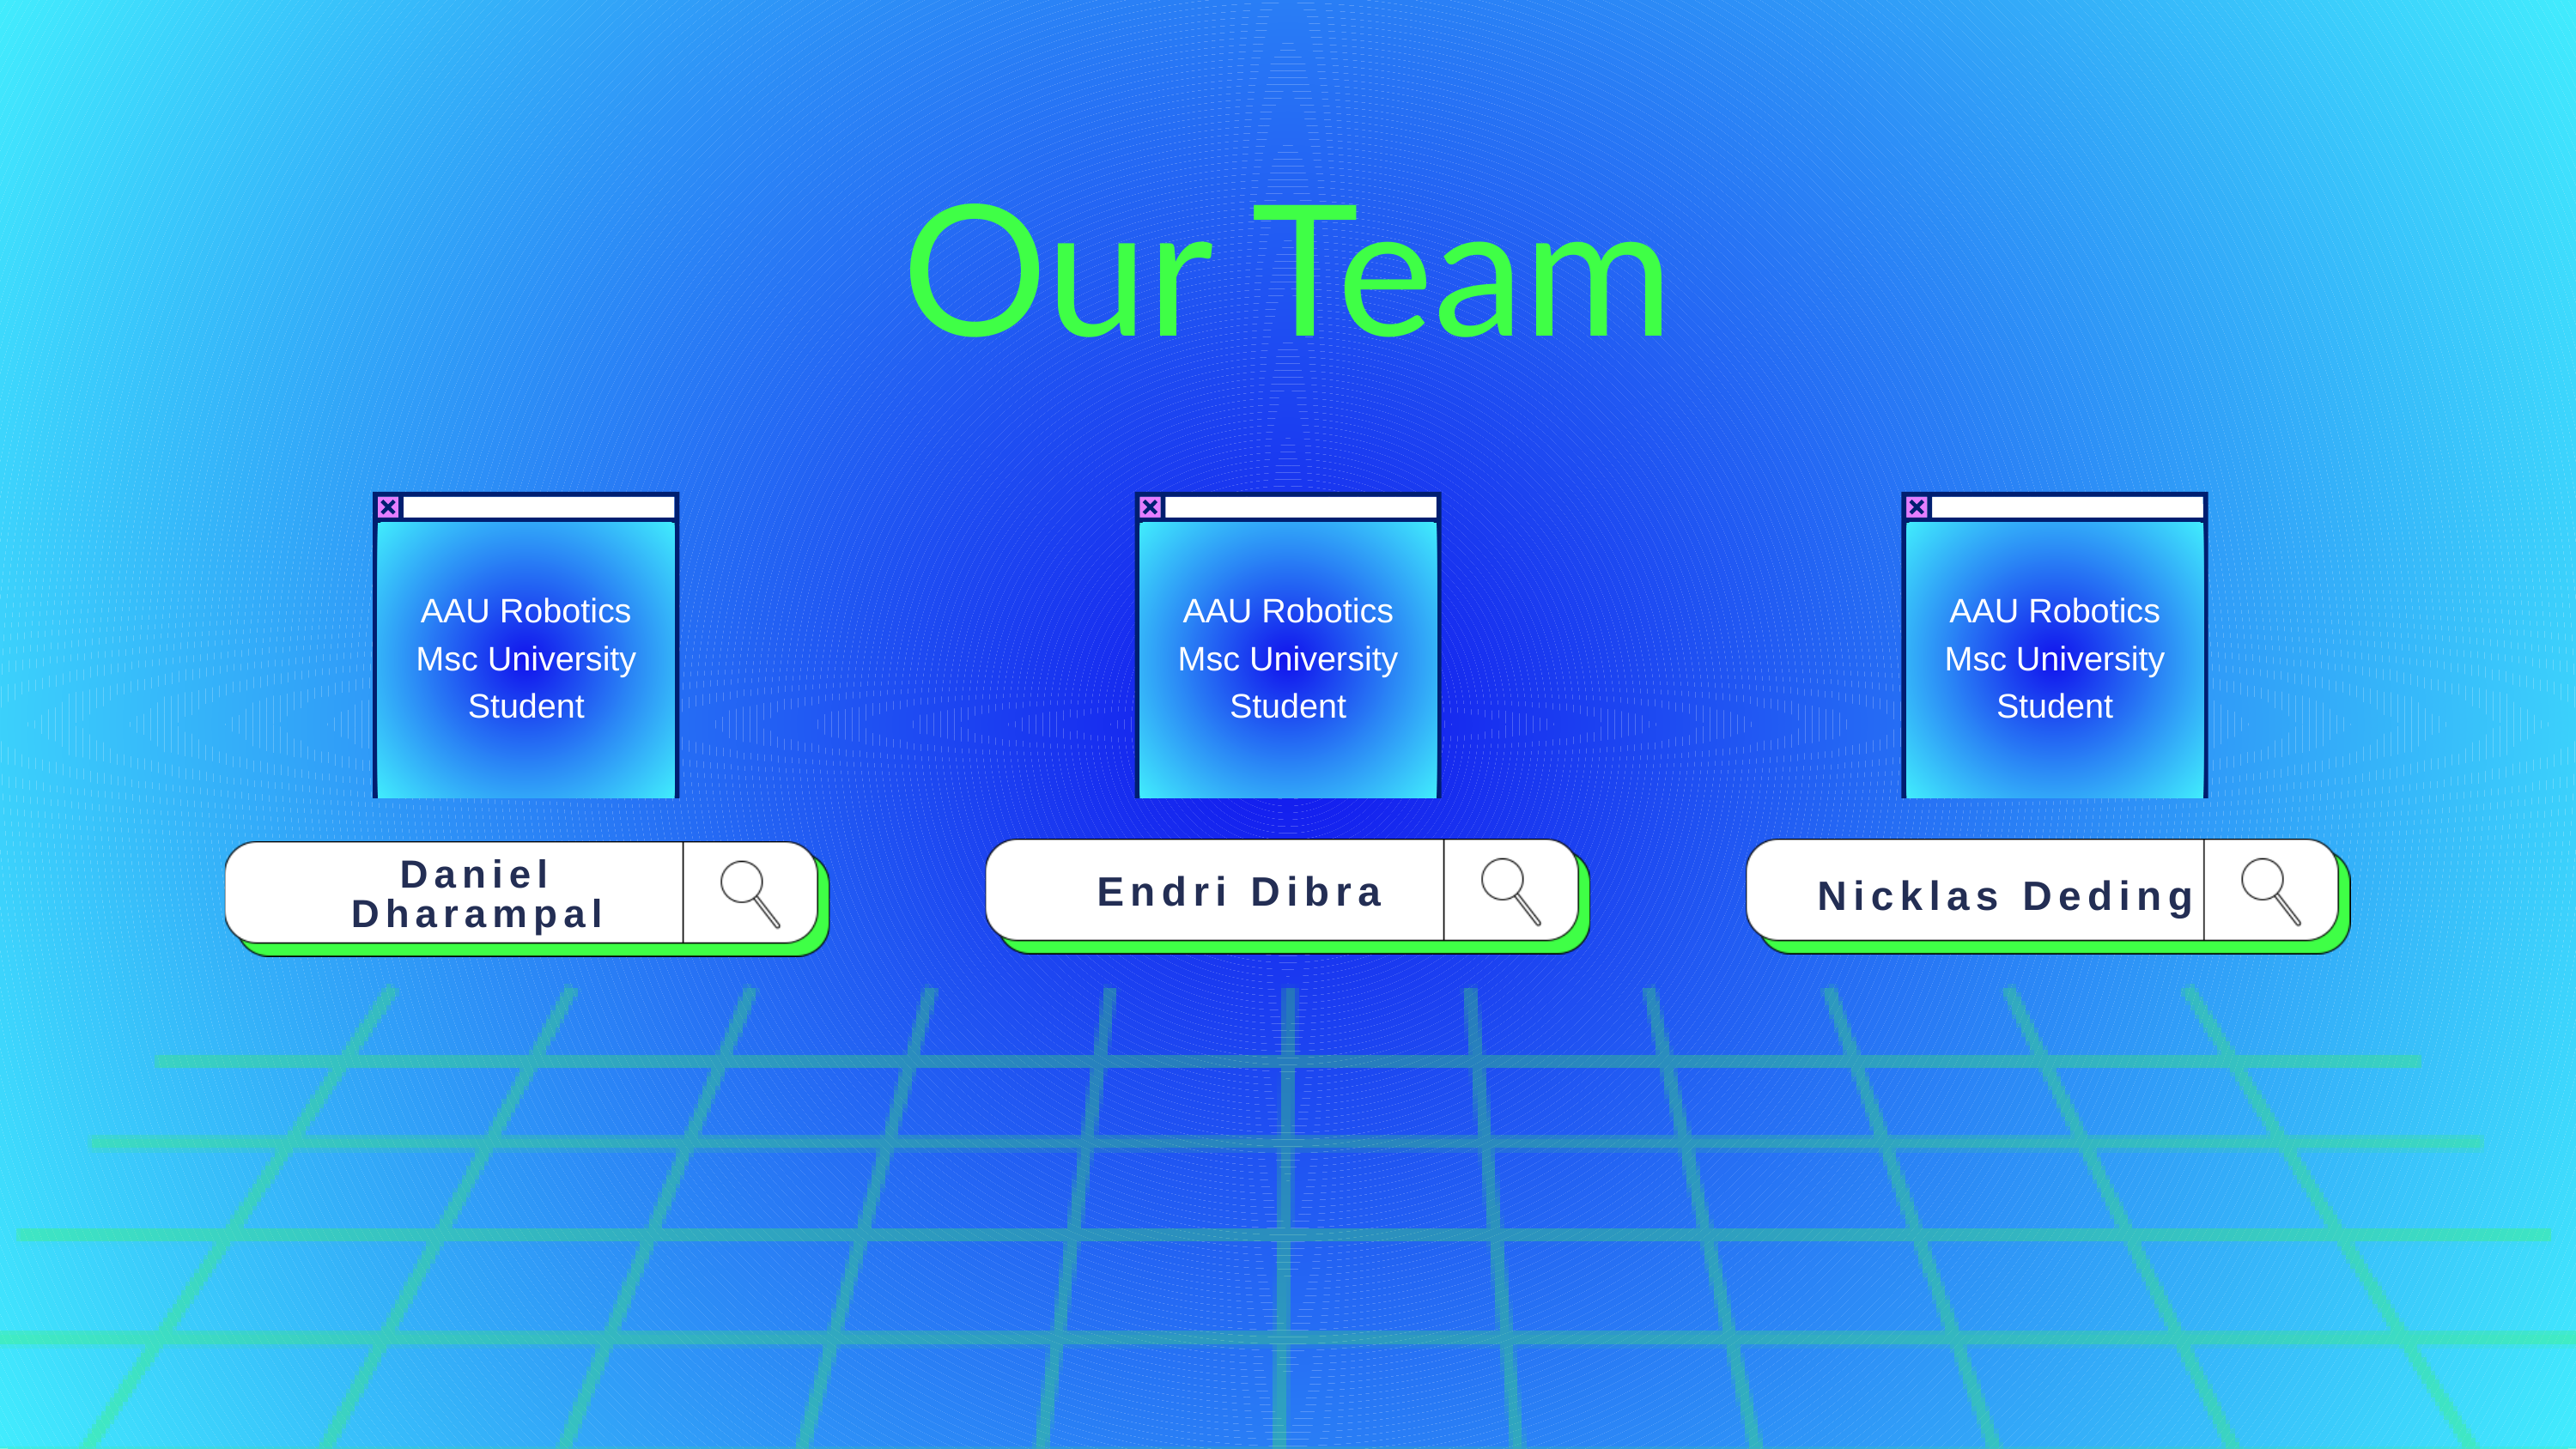

Our Team

AAU Robotics Msc University Student

AAU Robotics Msc University Student

AAU Robotics Msc University Student

Daniel Dharampal
Endri Dibra
Nicklas Deding